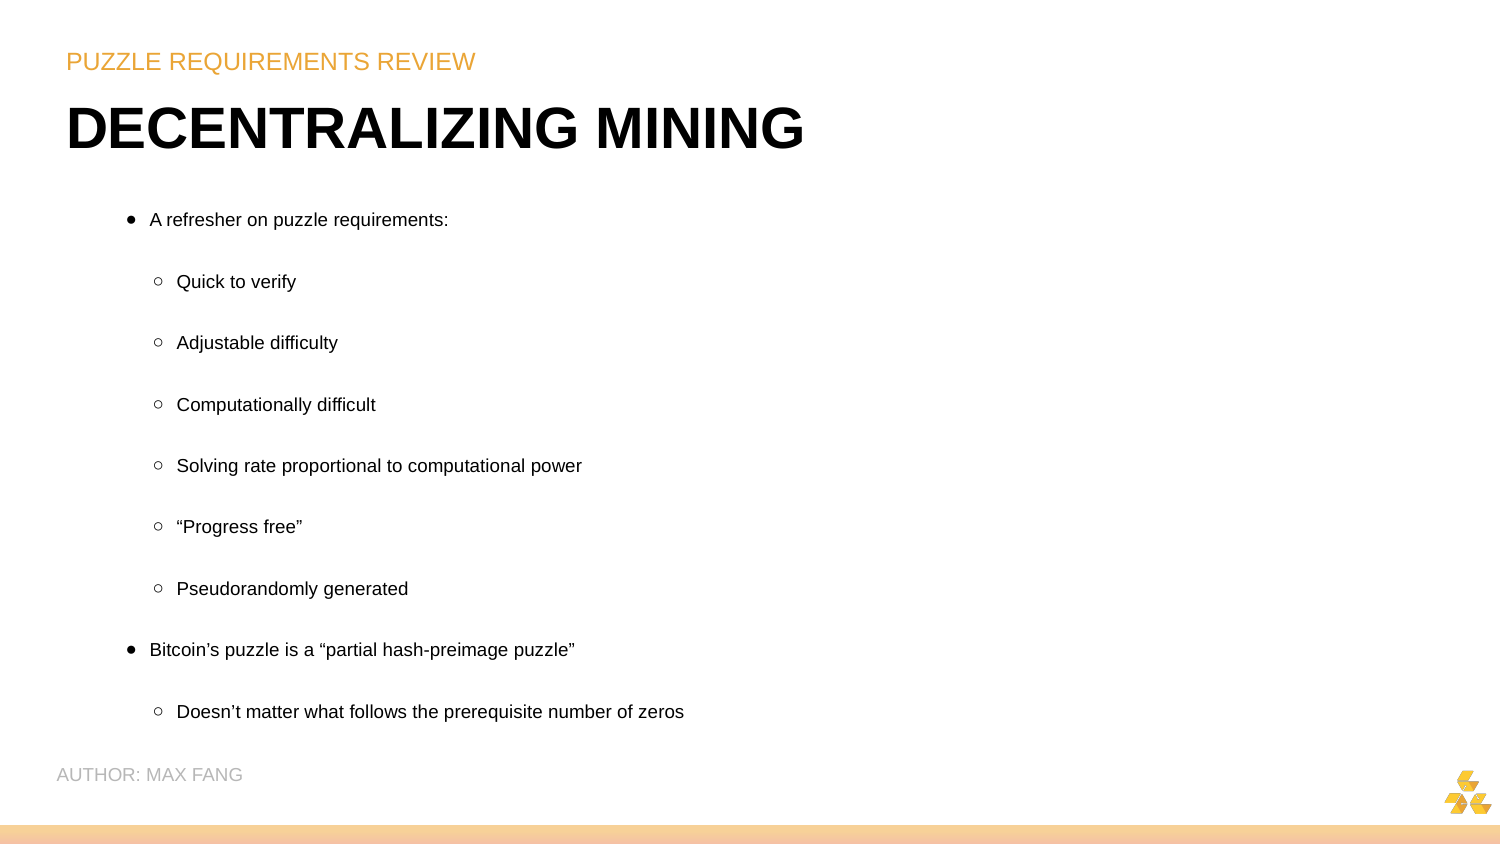

# PUZZLE REQUIREMENTS REVIEW
DECENTRALIZING MINING
A refresher on puzzle requirements:
Quick to verify
Adjustable difficulty
Computationally difficult
Solving rate proportional to computational power
“Progress free”
Pseudorandomly generated
Bitcoin’s puzzle is a “partial hash-preimage puzzle”
Doesn’t matter what follows the prerequisite number of zeros

AUTHOR: MAX FANG